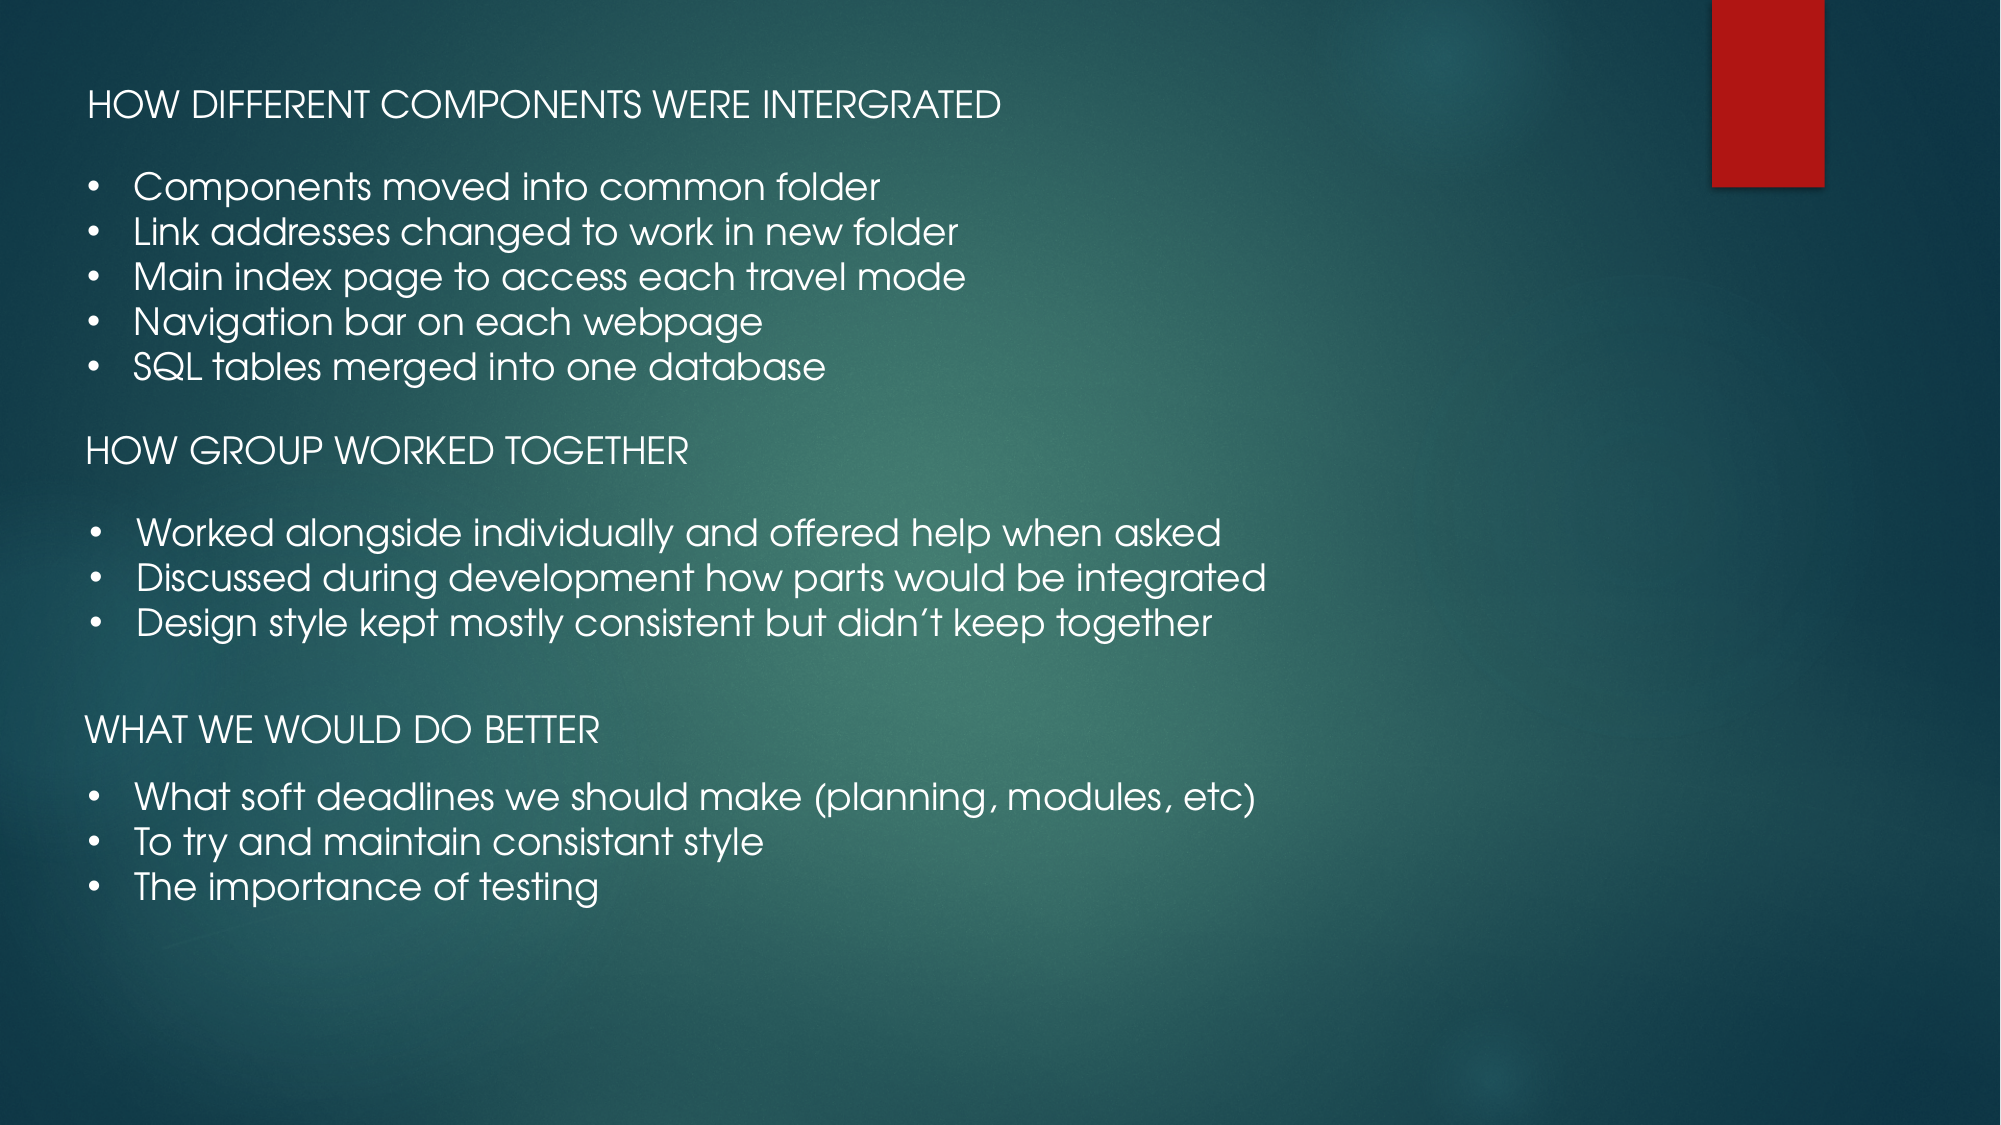

HOW DIFFERENT COMPONENTS WERE INTERGRATED
Components moved into common folder
Link addresses changed to work in new folder
Main index page to access each travel mode
Navigation bar on each webpage
SQL tables merged into one database
HOW GROUP WORKED TOGETHER
Worked alongside individually and offered help when asked
Discussed during development how parts would be integrated
Design style kept mostly consistent but didn’t keep together

WHAT WE WOULD DO BETTER
What soft deadlines we should make (planning, modules, etc)
To try and maintain consistant style
The importance of testing